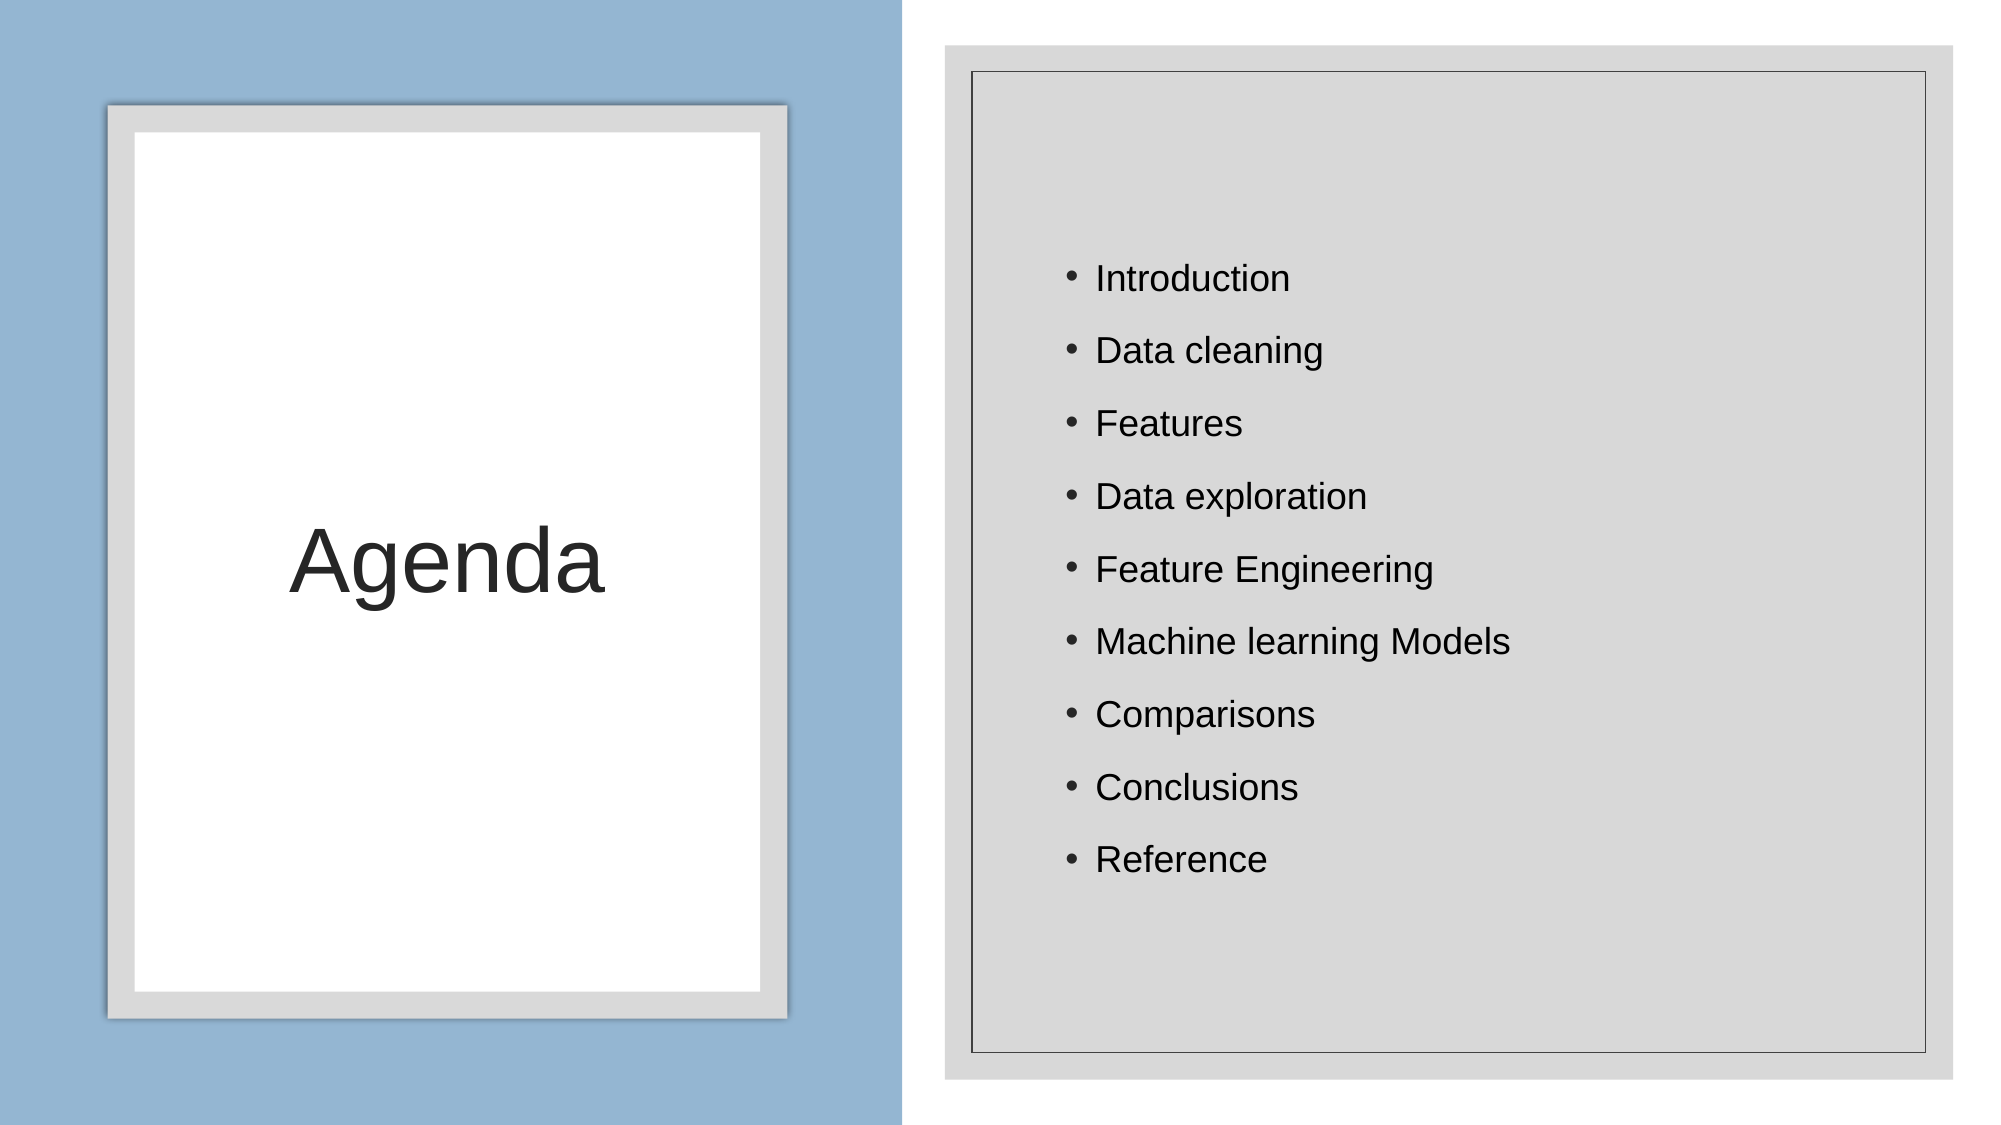

Introduction
Data cleaning
Features
Data exploration
Feature Engineering
Machine learning Models
Comparisons
Conclusions
Reference
# Agenda